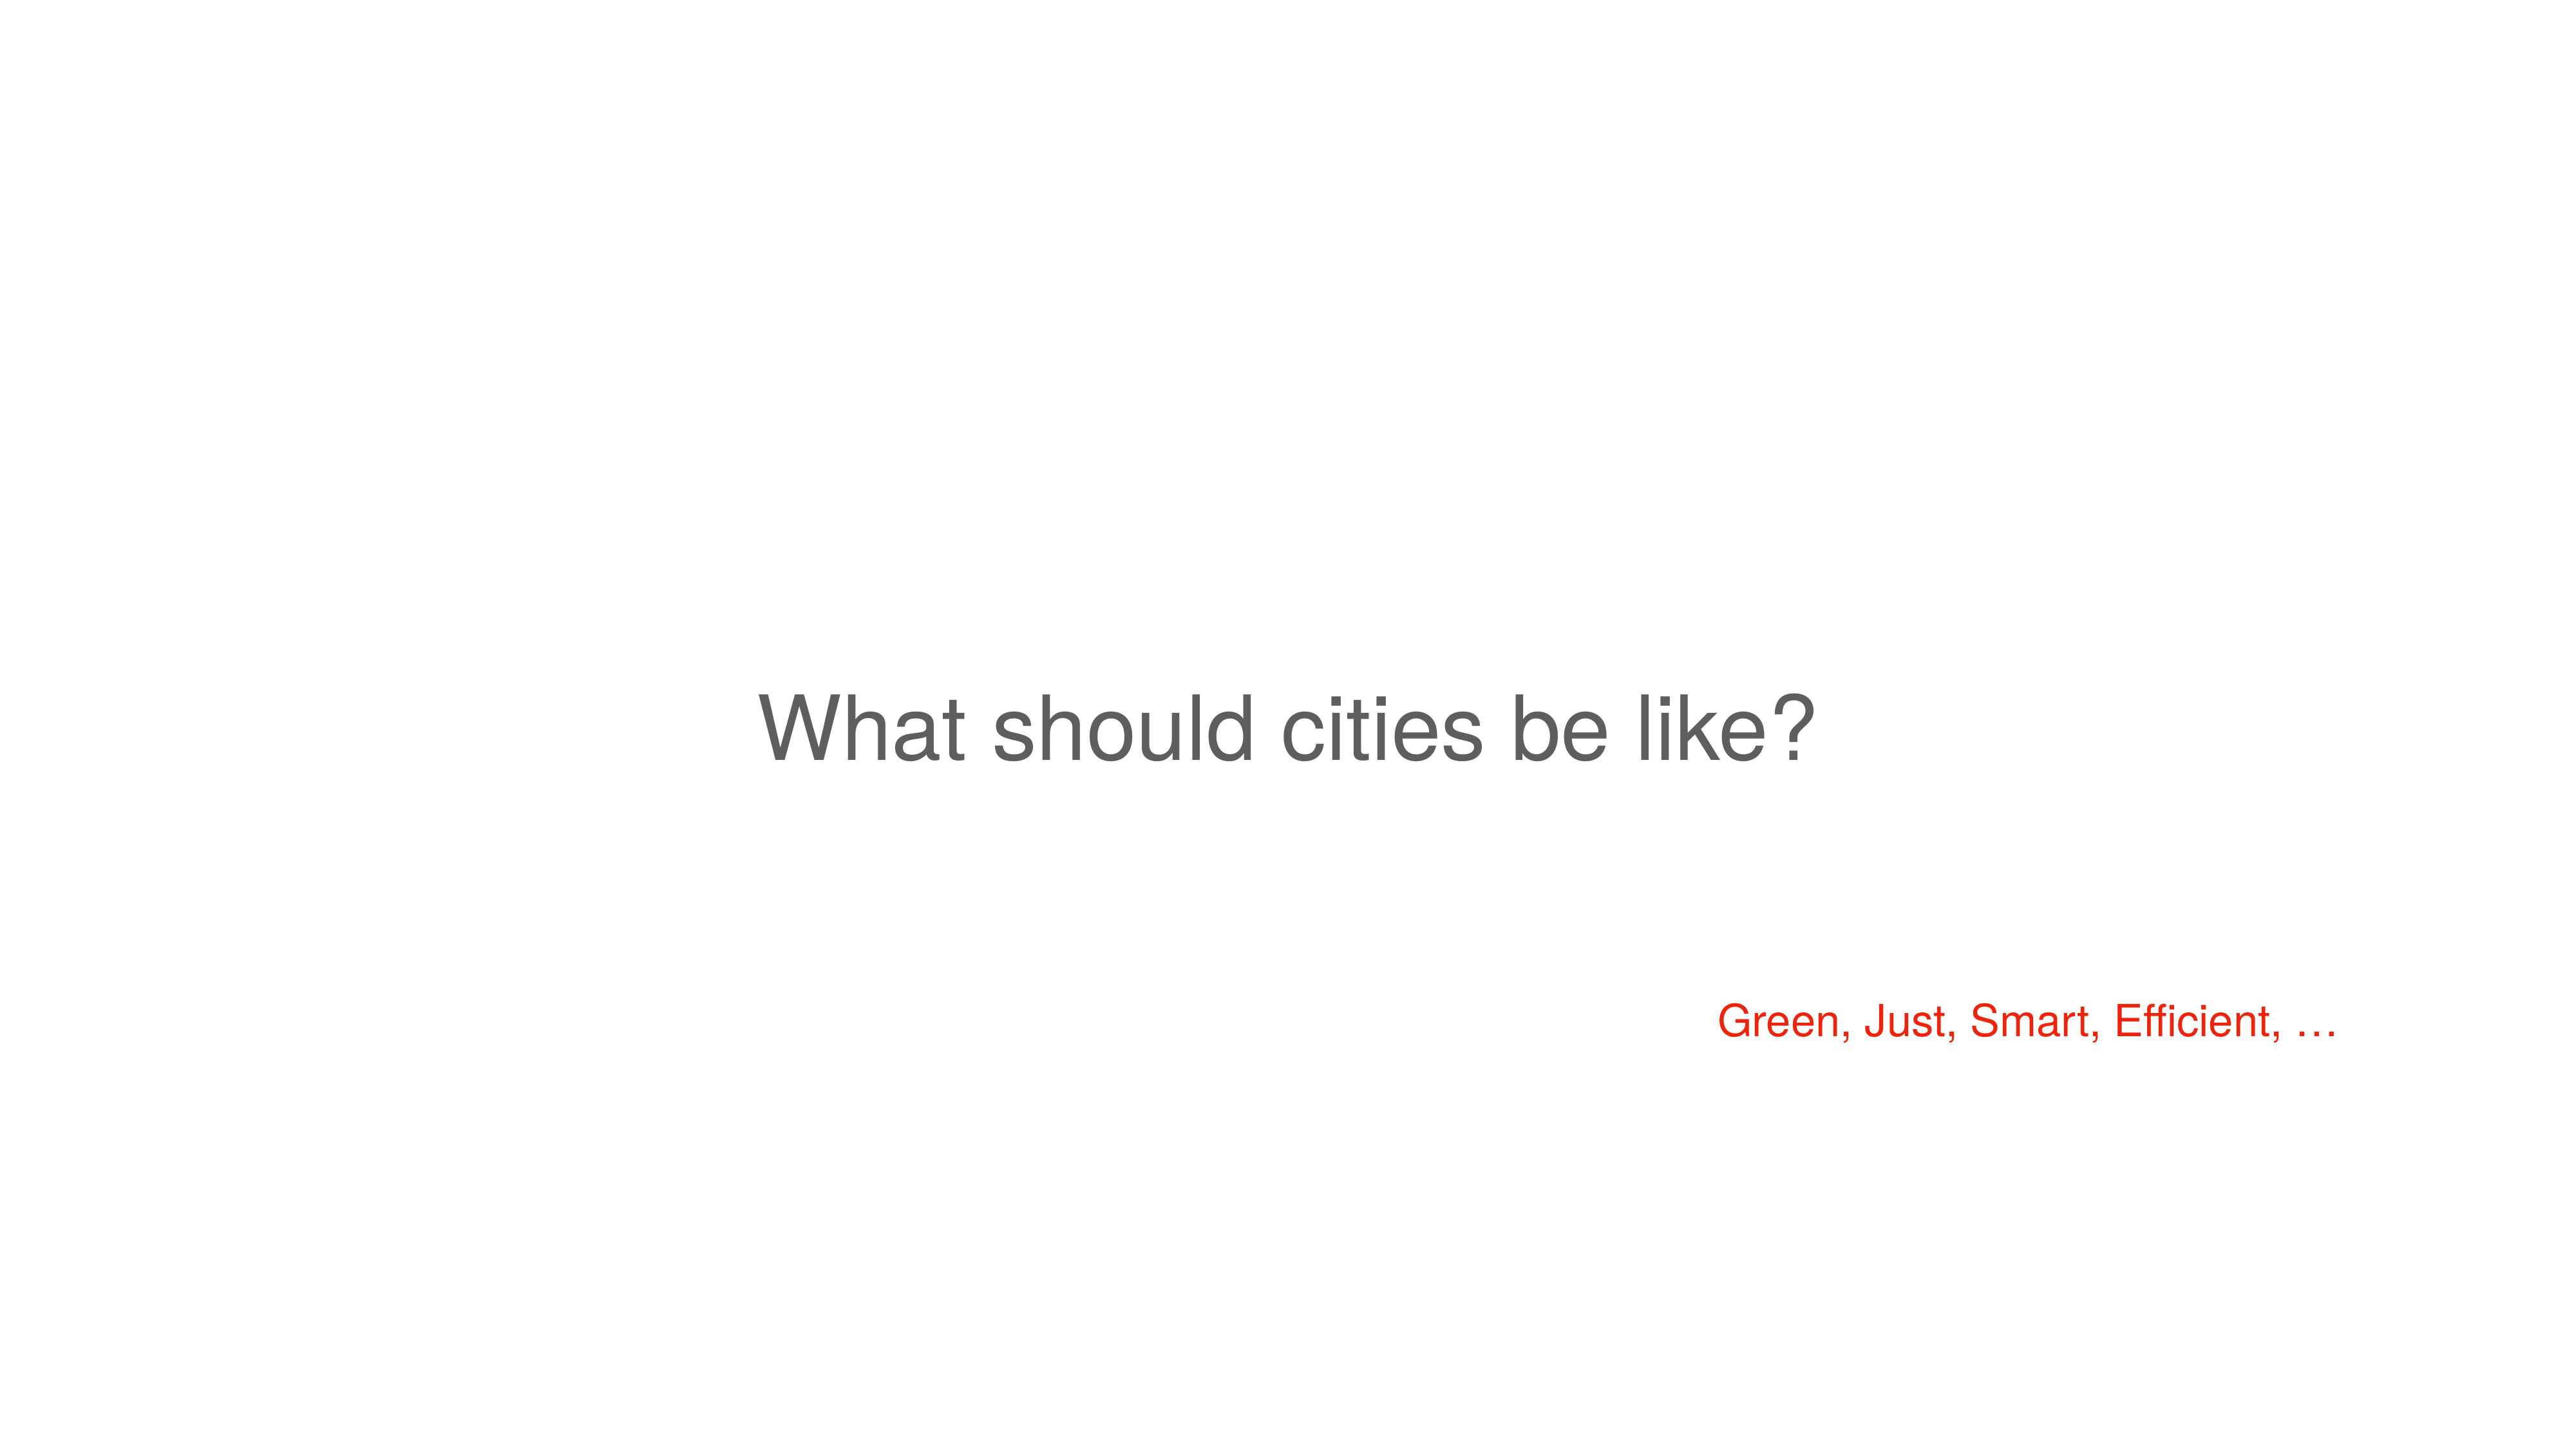

What should cities be like?
Green, Just, Smart, Efficient, …